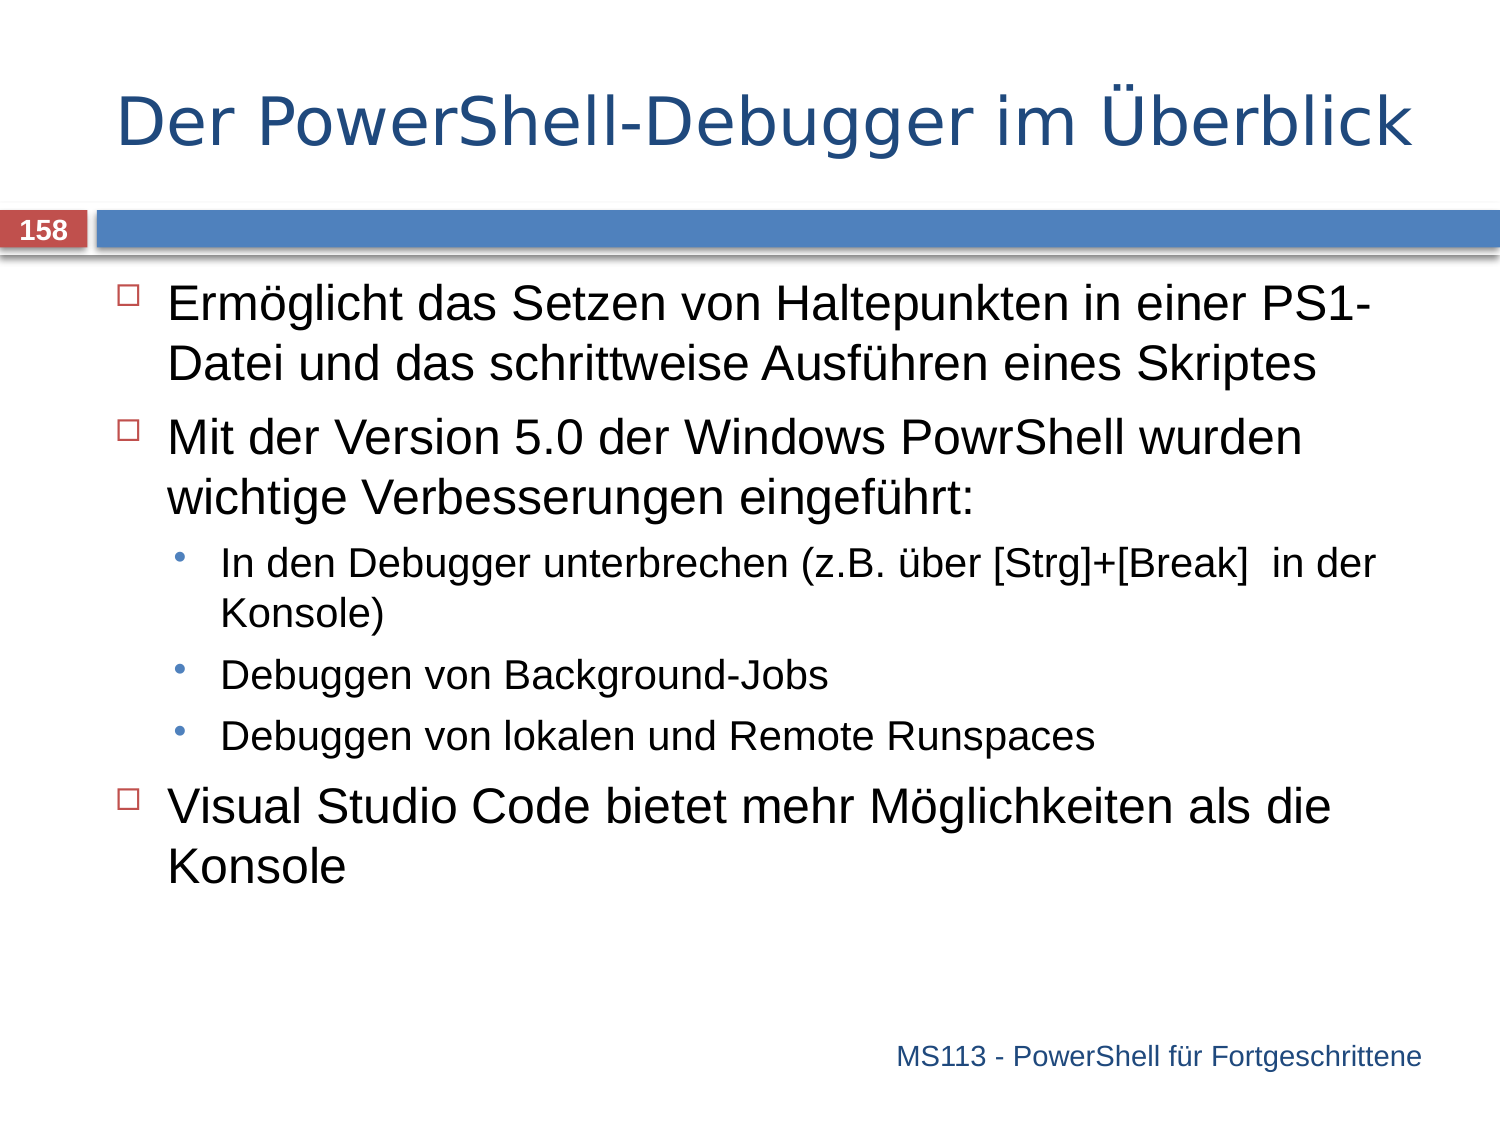

# Der PowerShell-Debugger im Überblick
158
Ermöglicht das Setzen von Haltepunkten in einer PS1-Datei und das schrittweise Ausführen eines Skriptes
Mit der Version 5.0 der Windows PowrShell wurden wichtige Verbesserungen eingeführt:
In den Debugger unterbrechen (z.B. über [Strg]+[Break]  in der Konsole)
Debuggen von Background-Jobs
Debuggen von lokalen und Remote Runspaces
Visual Studio Code bietet mehr Möglichkeiten als die Konsole

MS113 - PowerShell für Fortgeschrittene